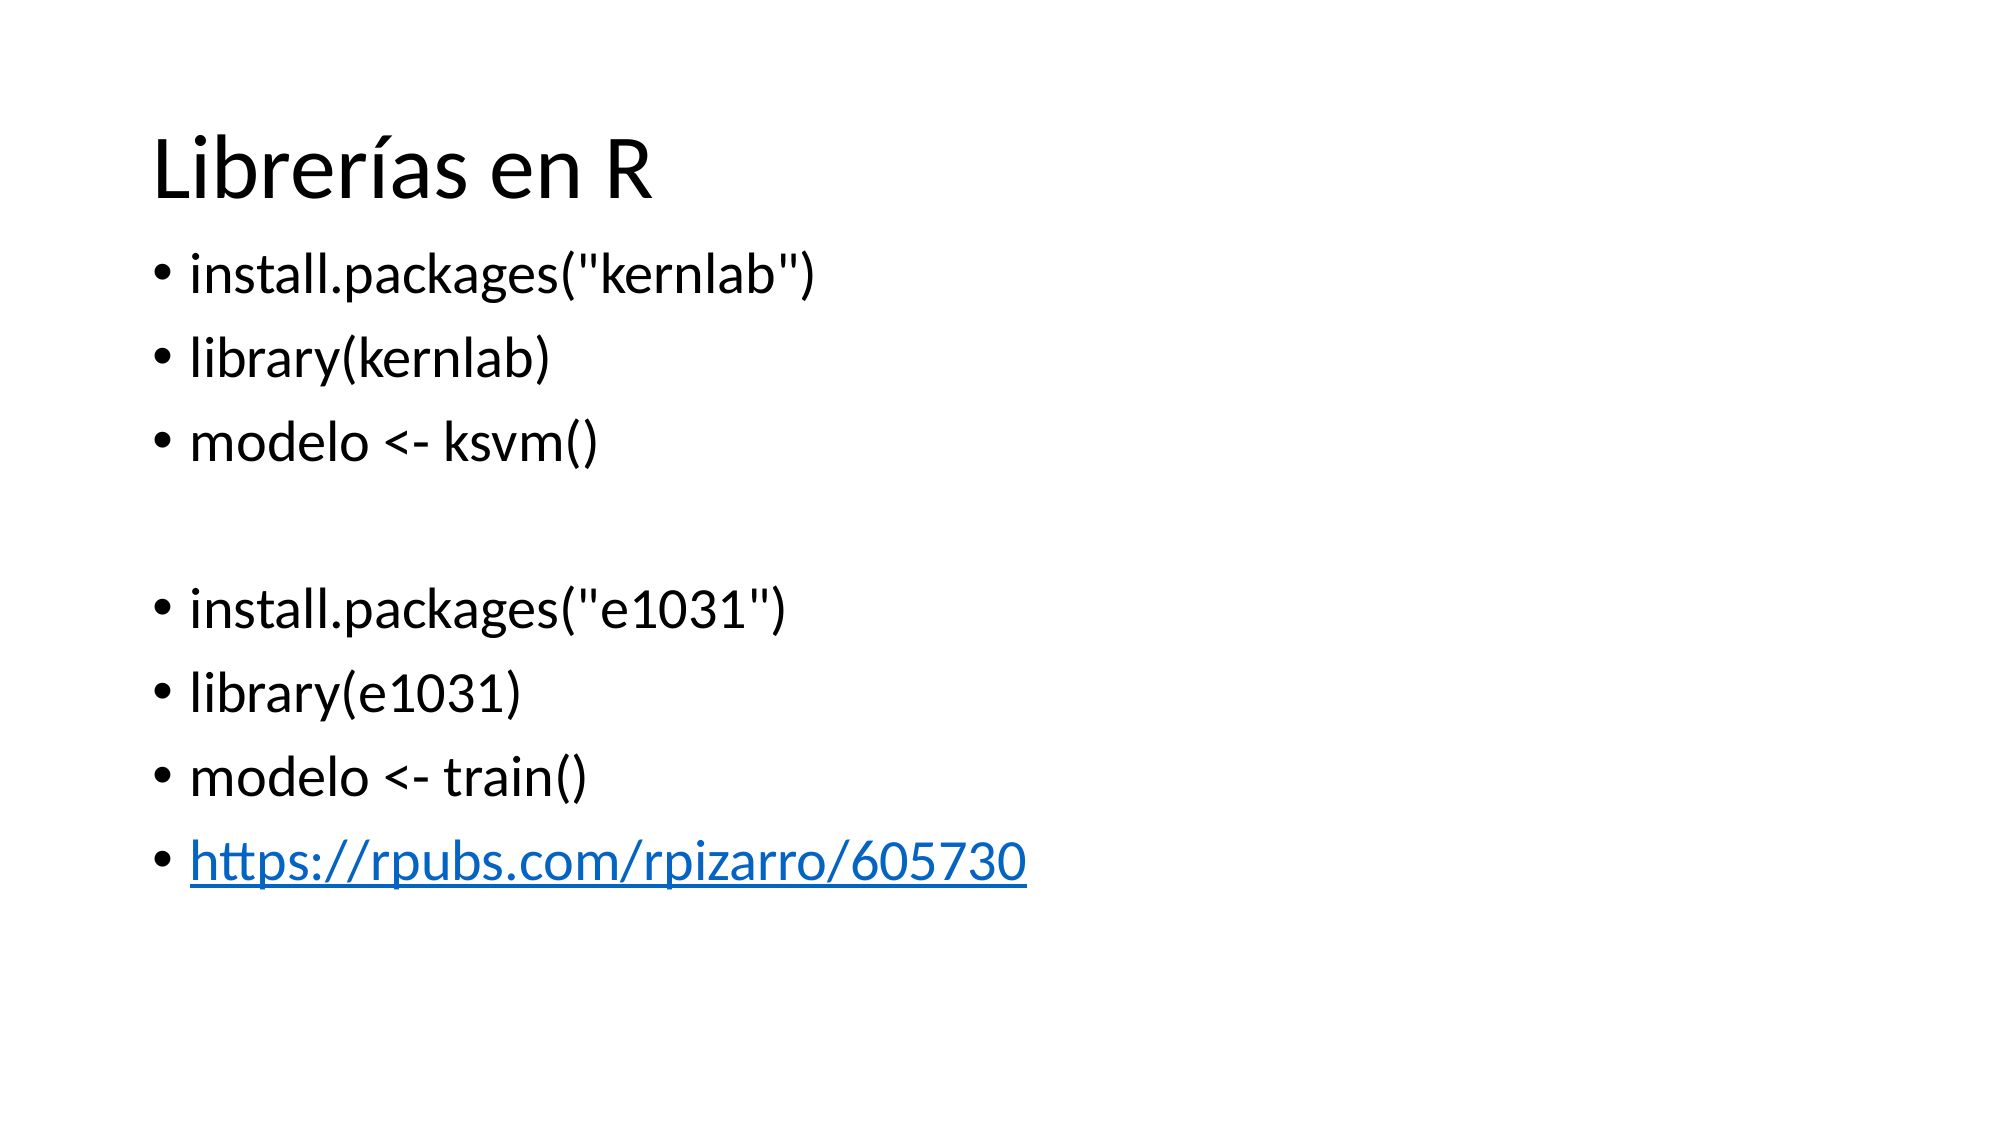

# Librerías en R
install.packages("kernlab")
library(kernlab)
modelo <- ksvm()

install.packages("e1031")
library(e1031)
modelo <- train()
https://rpubs.com/rpizarro/605730